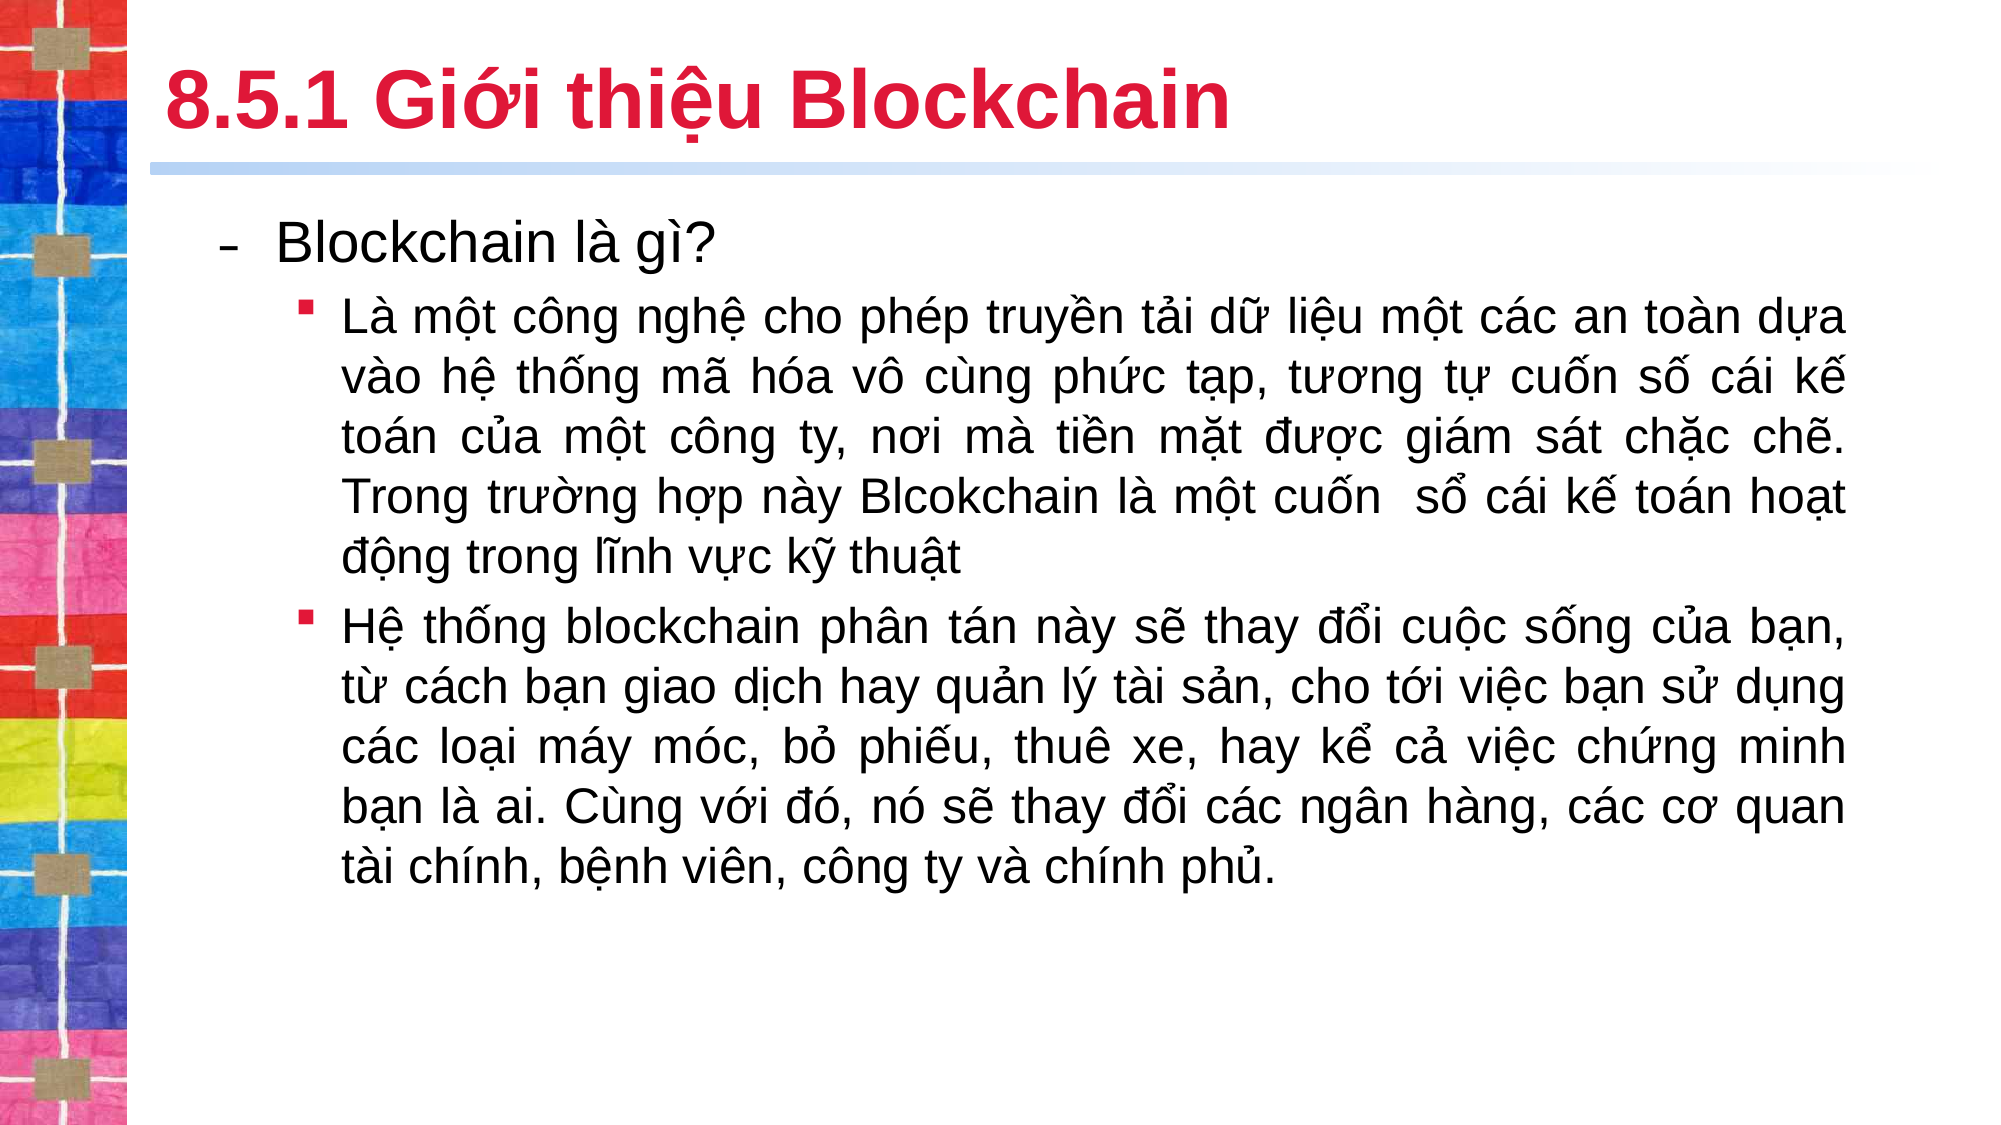

# 8.5.1 Giới thiệu Blockchain
Blockchain là gì?
Là một công nghệ cho phép truyền tải dữ liệu một các an toàn dựa vào hệ thống mã hóa vô cùng phức tạp, tương tự cuốn số cái kế toán của một công ty, nơi mà tiền mặt được giám sát chặc chẽ. Trong trường hợp này Blcokchain là một cuốn  sổ cái kế toán hoạt động trong lĩnh vực kỹ thuật
Hệ thống blockchain phân tán này sẽ thay đổi cuộc sống của bạn, từ cách bạn giao dịch hay quản lý tài sản, cho tới việc bạn sử dụng các loại máy móc, bỏ phiếu, thuê xe, hay kể cả việc chứng minh bạn là ai. Cùng với đó, nó sẽ thay đổi các ngân hàng, các cơ quan tài chính, bệnh viên, công ty và chính phủ.